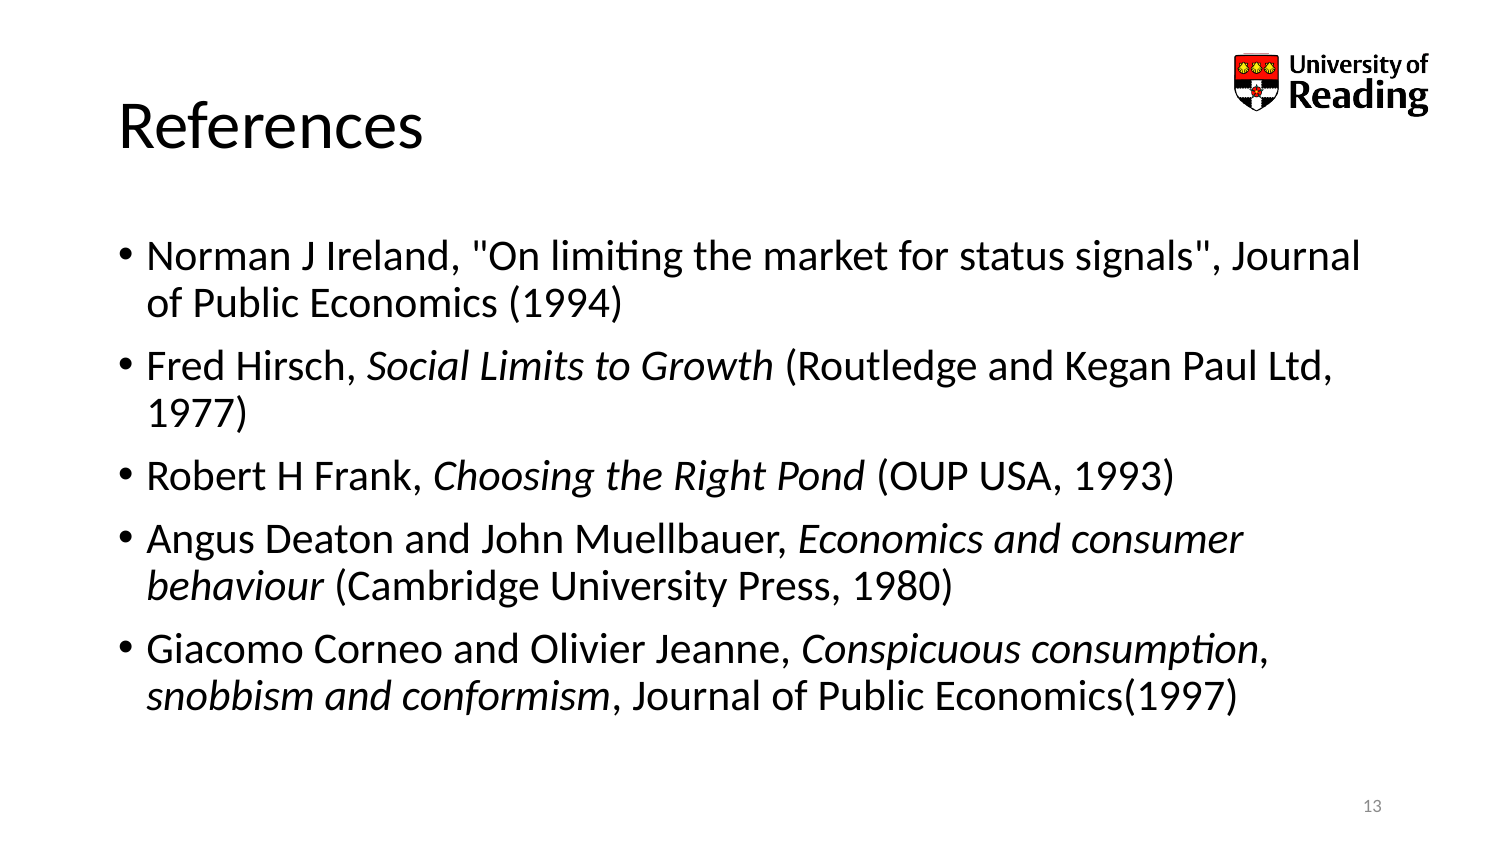

# References
Norman J Ireland, "On limiting the market for status signals", Journal of Public Economics (1994)
Fred Hirsch, Social Limits to Growth (Routledge and Kegan Paul Ltd, 1977)
Robert H Frank, Choosing the Right Pond (OUP USA, 1993)
Angus Deaton and John Muellbauer, Economics and consumer behaviour (Cambridge University Press, 1980)
Giacomo Corneo and Olivier Jeanne, Conspicuous consumption, snobbism and conformism, Journal of Public Economics(1997)

13